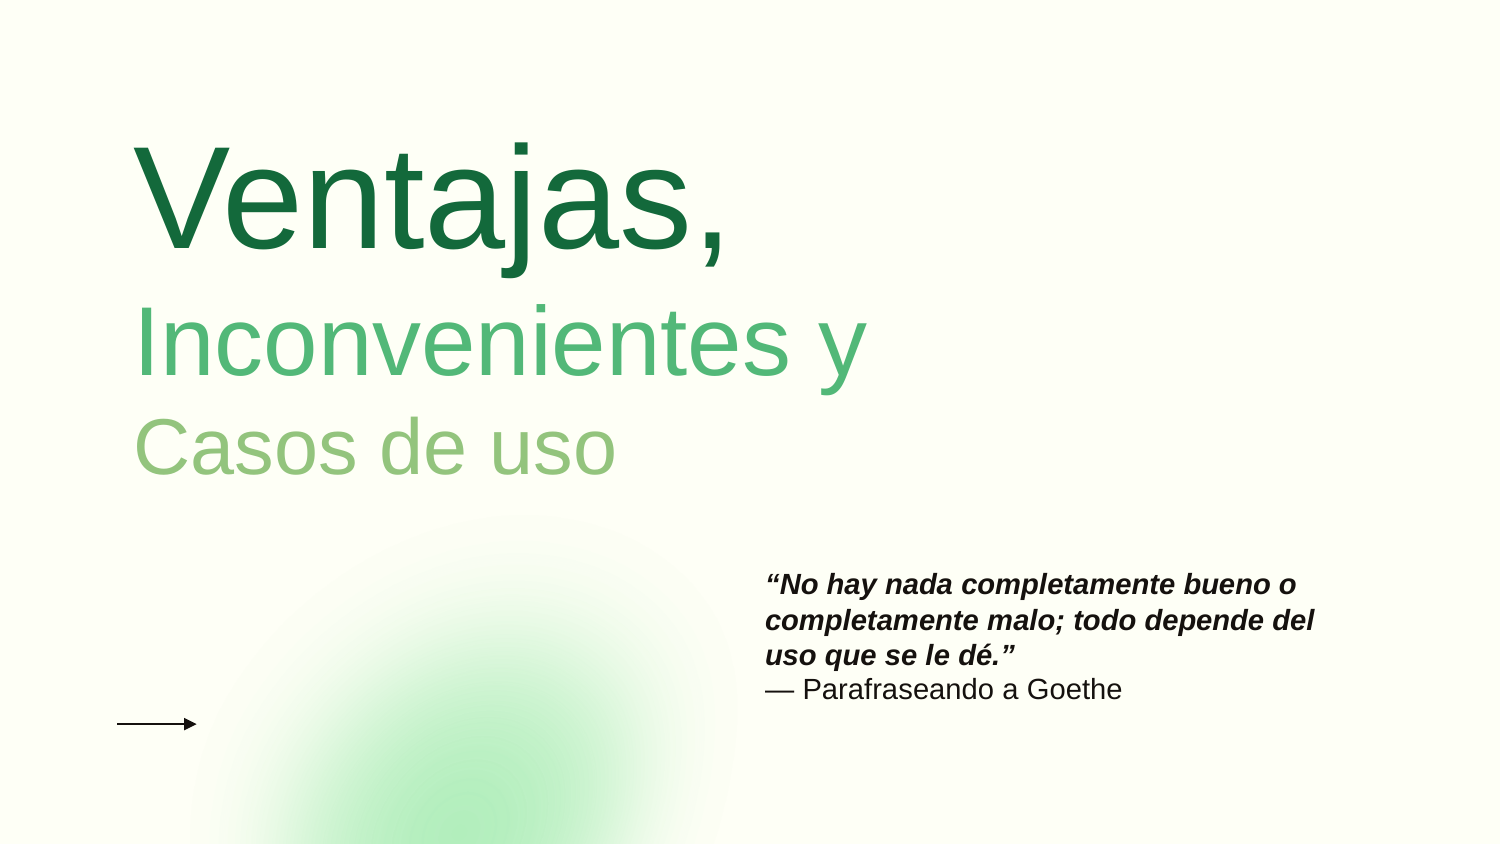

# Ventajas,
Inconvenientes y
Casos de uso
“No hay nada completamente bueno o completamente malo; todo depende del uso que se le dé.”
— Parafraseando a Goethe